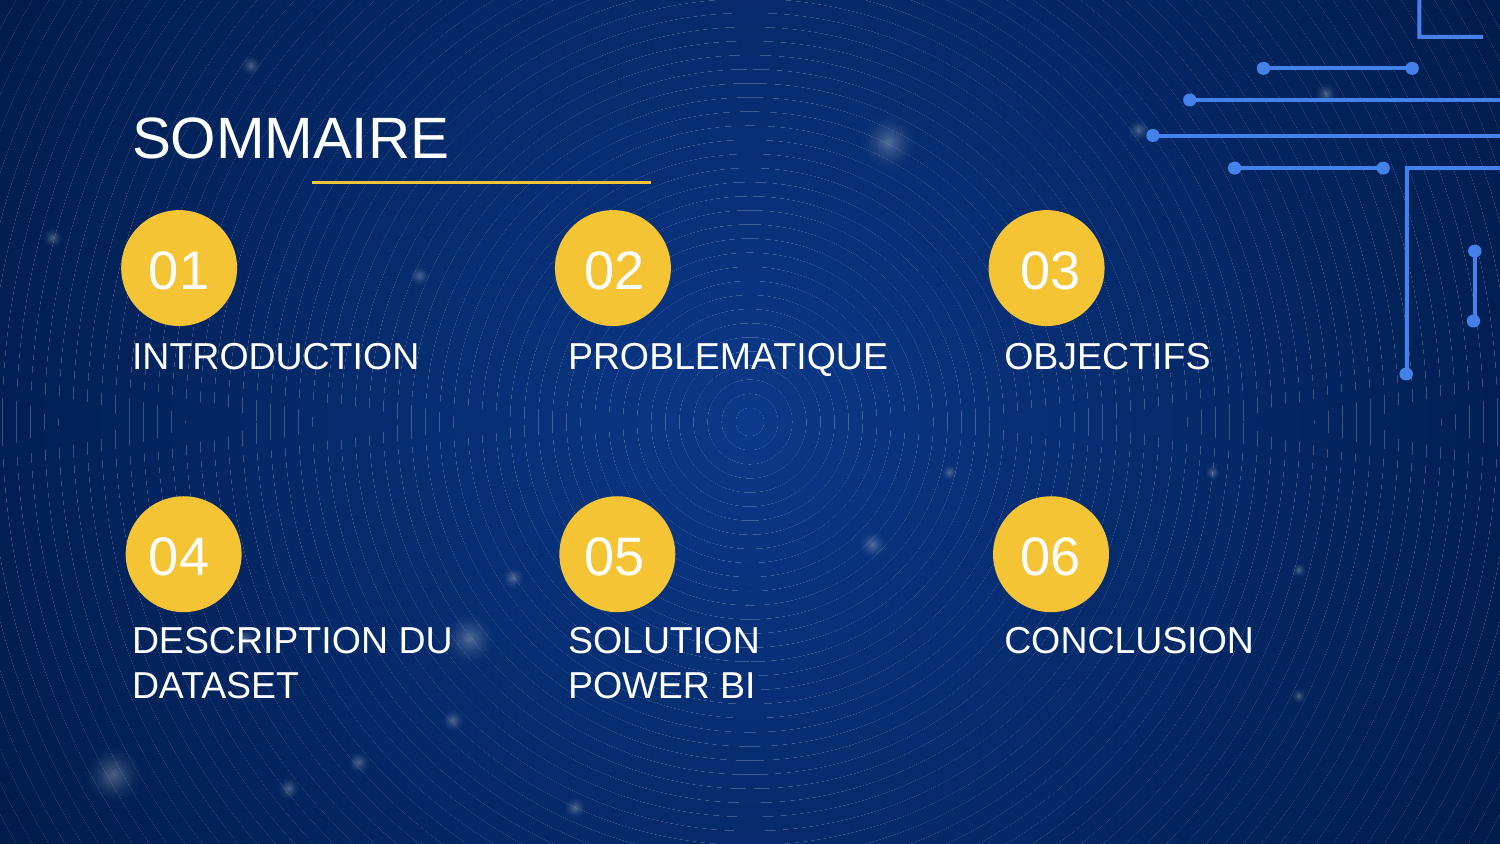

# SOMMAIRE

03
01
02
OBJECTIFS
INTRODUCTION
PROBLEMATIQUE

06
04
05
CONCLUSION
DESCRIPTION DU DATASET
SOLUTION
POWER BI